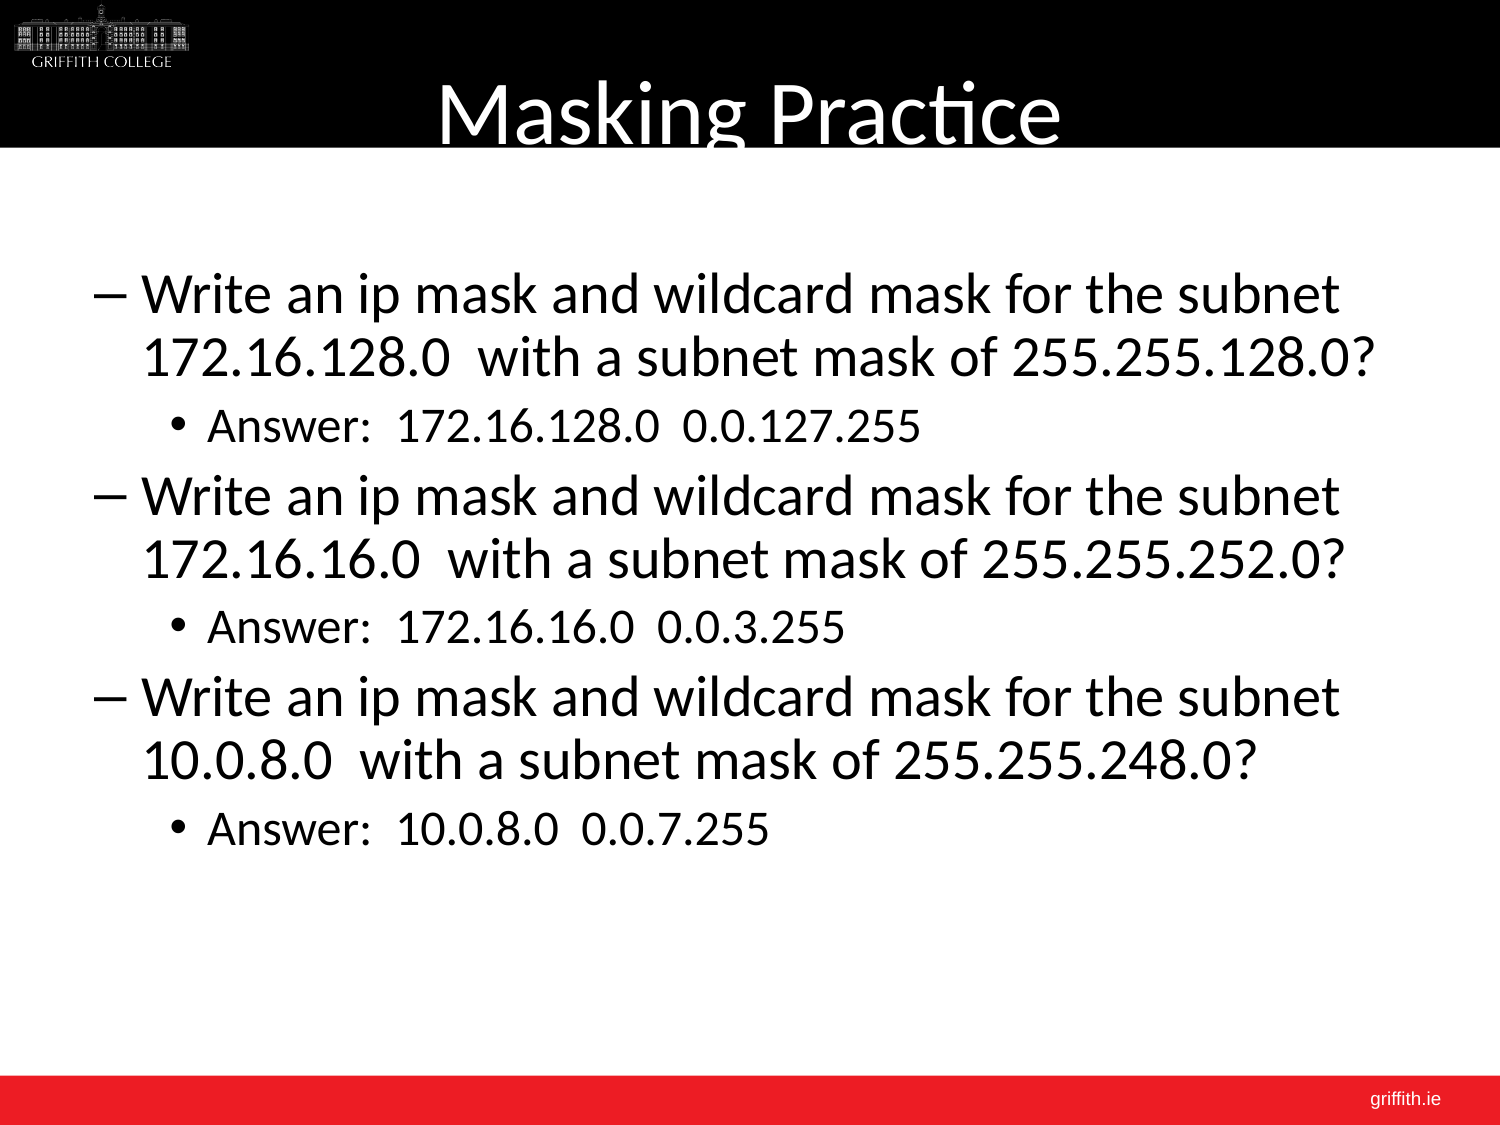

# Masking Practice
Write an ip mask and wildcard mask for the subnet 172.16.128.0  with a subnet mask of 255.255.128.0?
Answer:  172.16.128.0  0.0.127.255
Write an ip mask and wildcard mask for the subnet 172.16.16.0  with a subnet mask of 255.255.252.0?
Answer:  172.16.16.0  0.0.3.255
Write an ip mask and wildcard mask for the subnet 10.0.8.0  with a subnet mask of 255.255.248.0?
Answer:  10.0.8.0  0.0.7.255